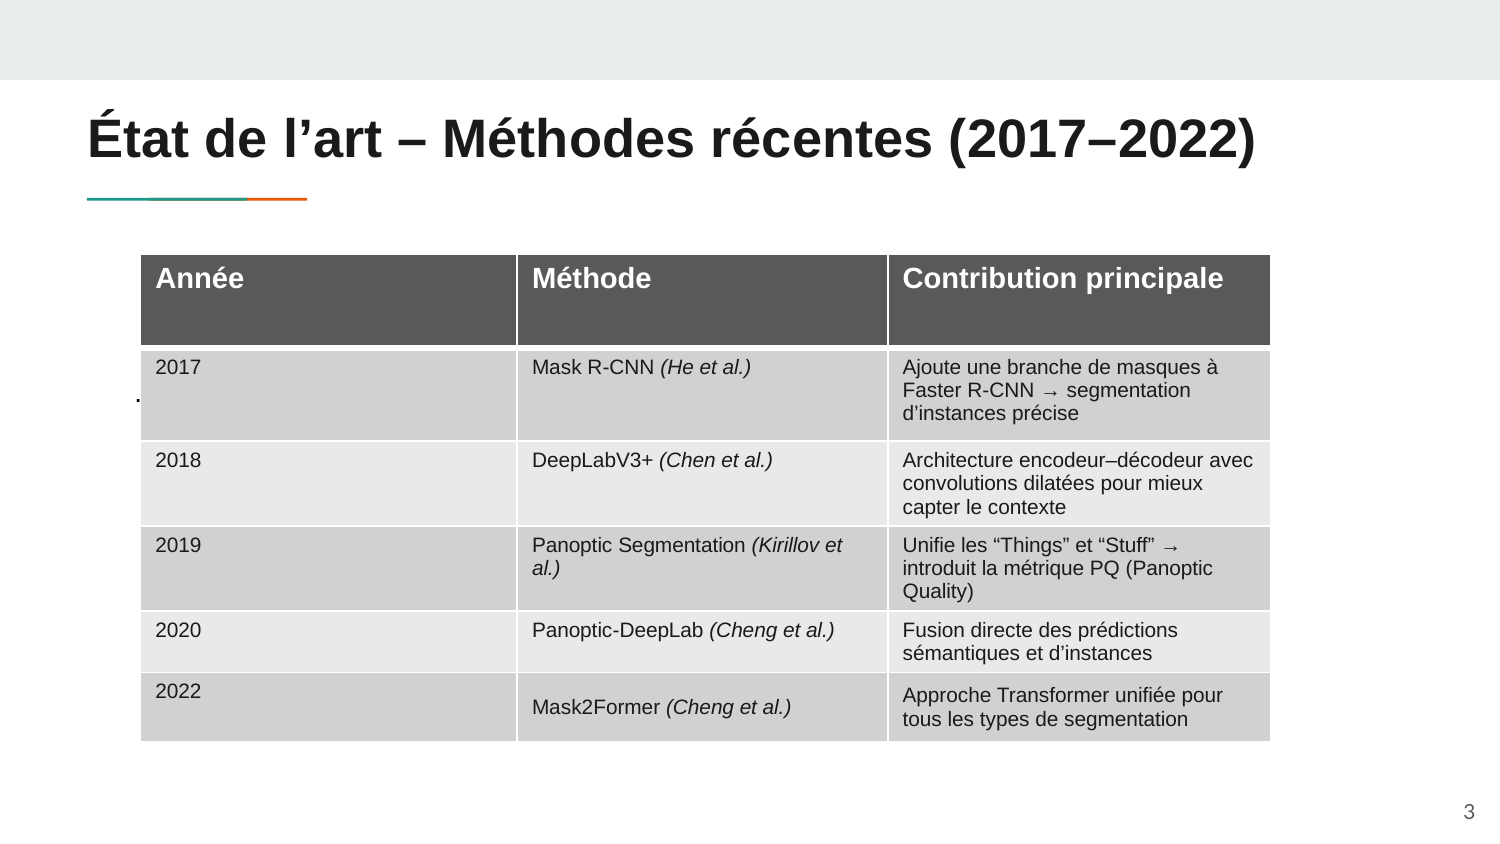

# État de l’art – Méthodes récentes (2017–2022)
| Année | Méthode | Contribution principale |
| --- | --- | --- |
| 2017 | Mask R-CNN (He et al.) | Ajoute une branche de masques à Faster R-CNN → segmentation d’instances précise |
| 2018 | DeepLabV3+ (Chen et al.) | Architecture encodeur–décodeur avec convolutions dilatées pour mieux capter le contexte |
| 2019 | Panoptic Segmentation (Kirillov et al.) | Unifie les “Things” et “Stuff” → introduit la métrique PQ (Panoptic Quality) |
| 2020 | Panoptic-DeepLab (Cheng et al.) | Fusion directe des prédictions sémantiques et d’instances |
| 2022 | Mask2Former (Cheng et al.) | Approche Transformer unifiée pour tous les types de segmentation |
.

3